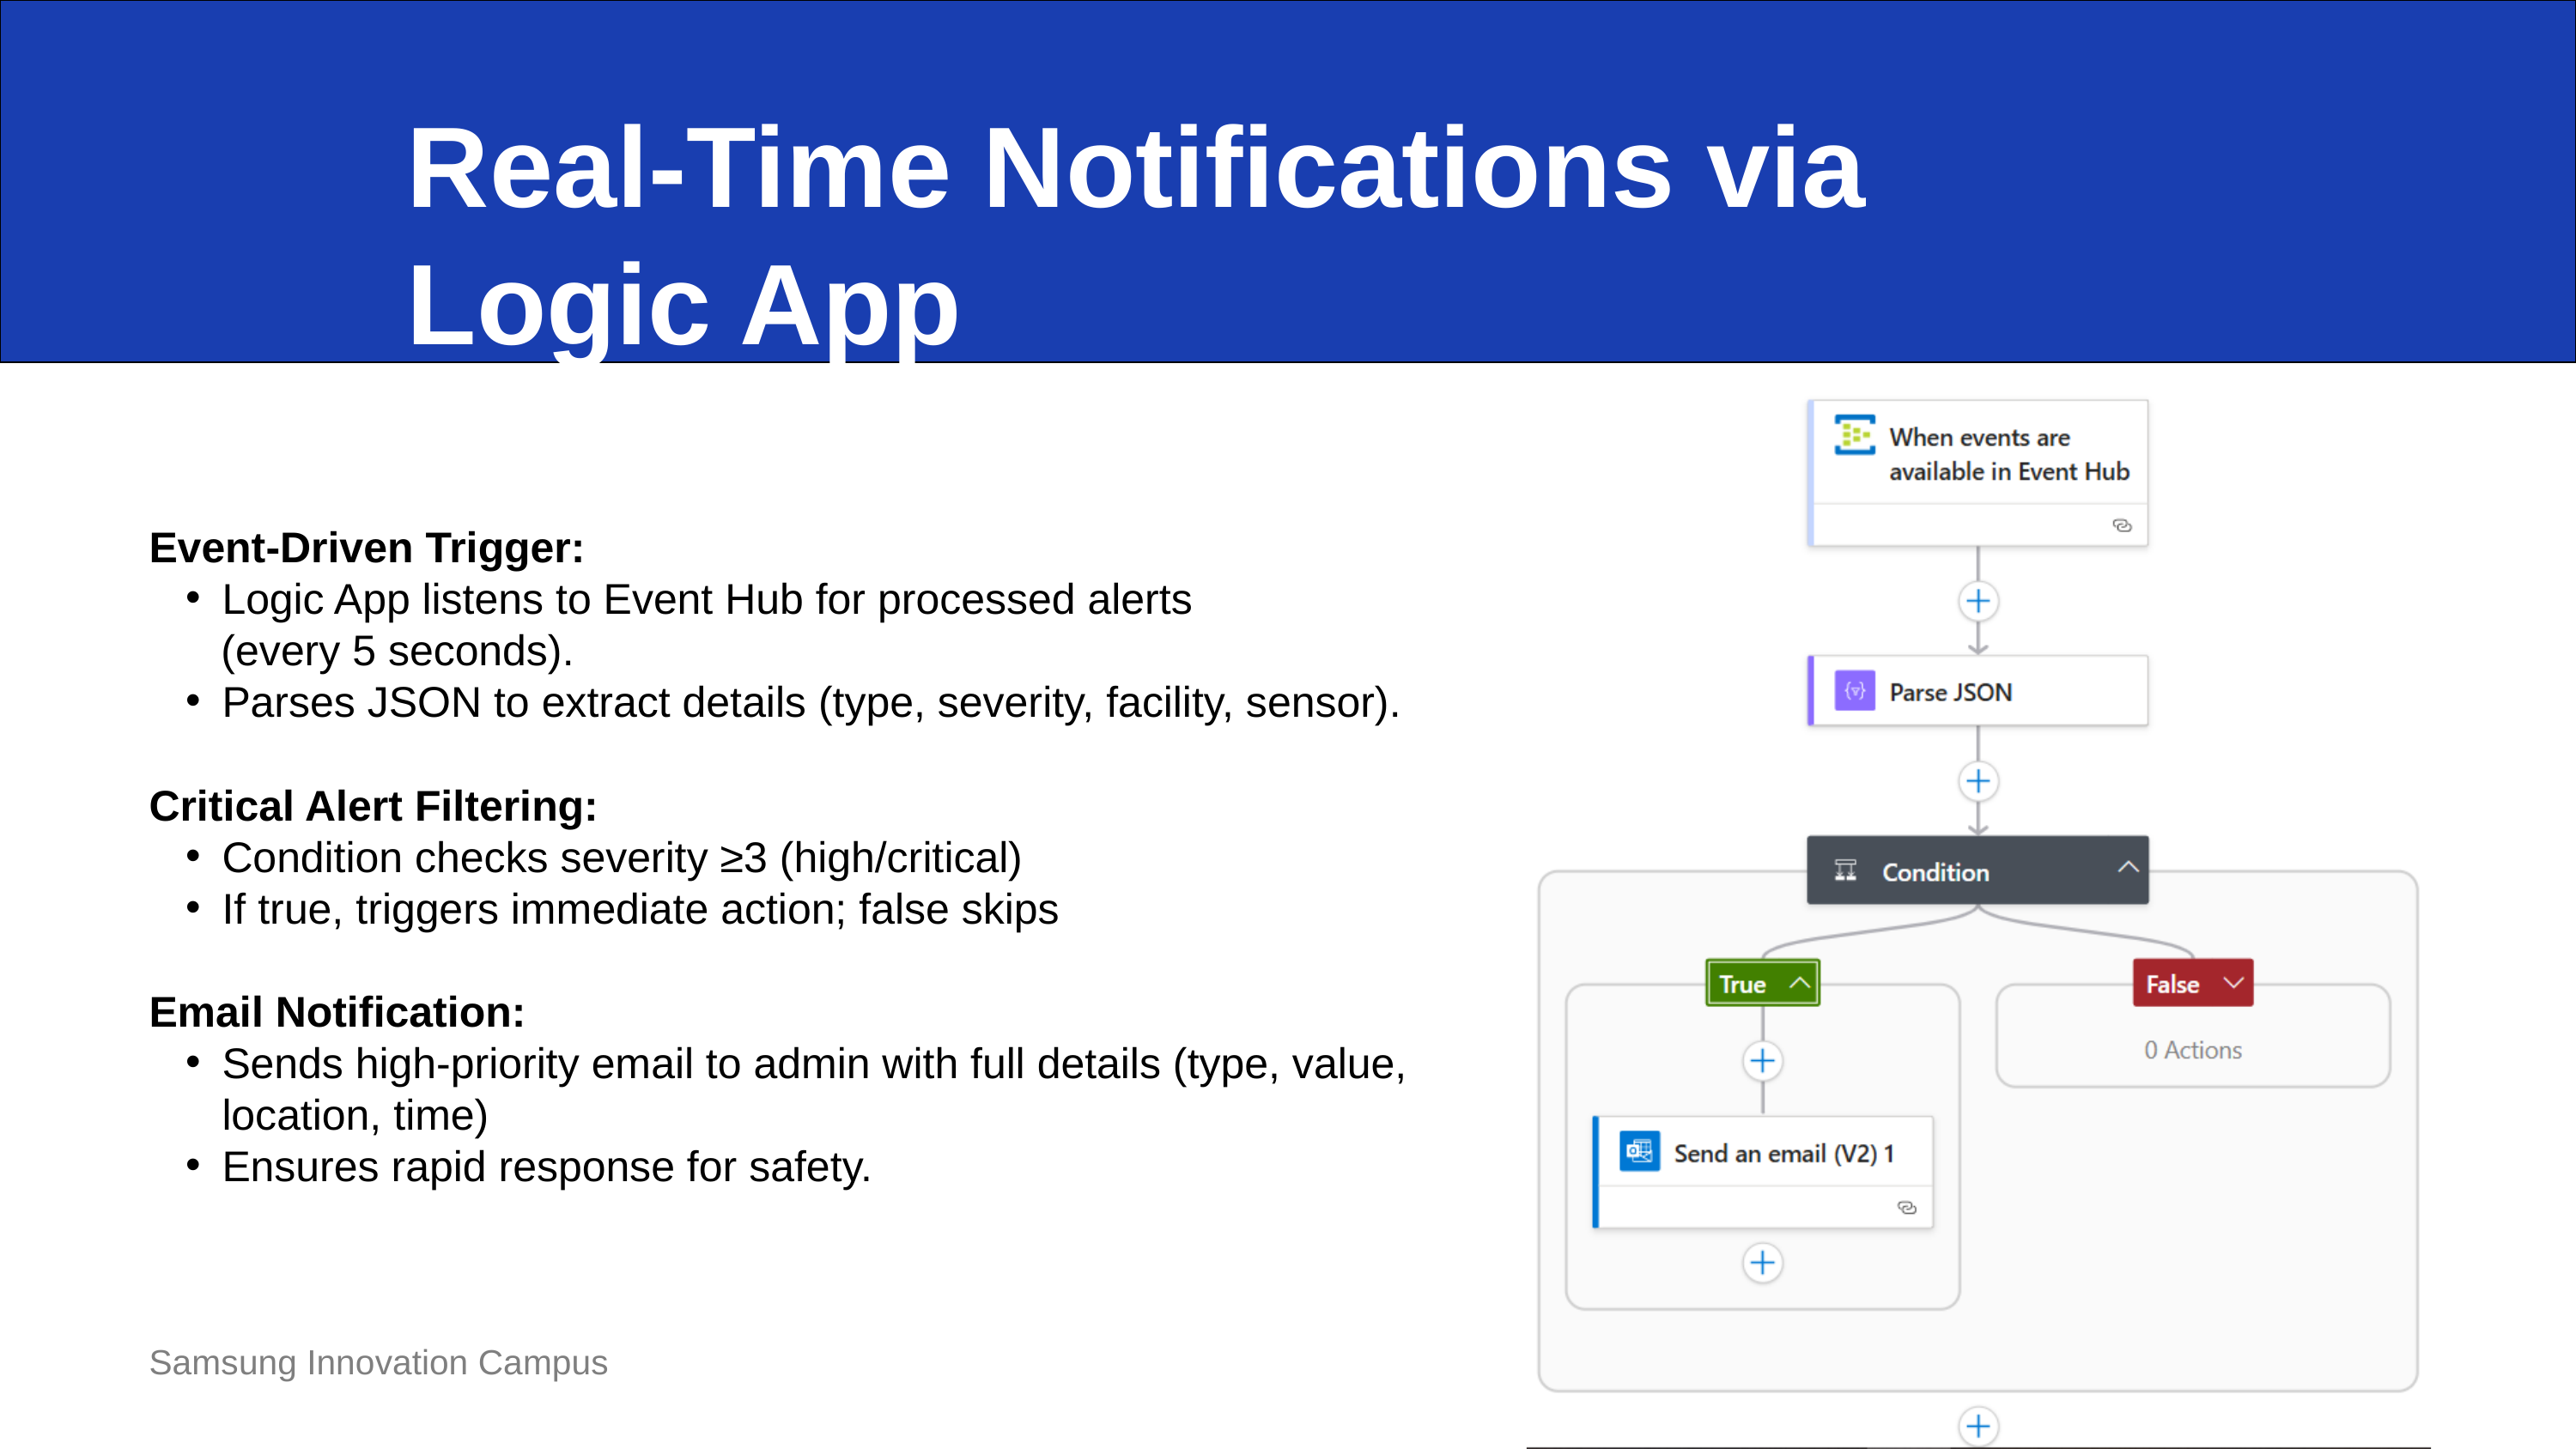

Real-Time Notifications via Logic App

Event-Driven Trigger:
Logic App listens to Event Hub for processed alerts
      (every 5 seconds).
Parses JSON to extract details (type, severity, facility, sensor).

Critical Alert Filtering:
Condition checks severity ≥3 (high/critical)
If true, triggers immediate action; false skips

Email Notification:
Sends high-priority email to admin with full details (type, value, location, time)
Ensures rapid response for safety.
Samsung Innovation Campus